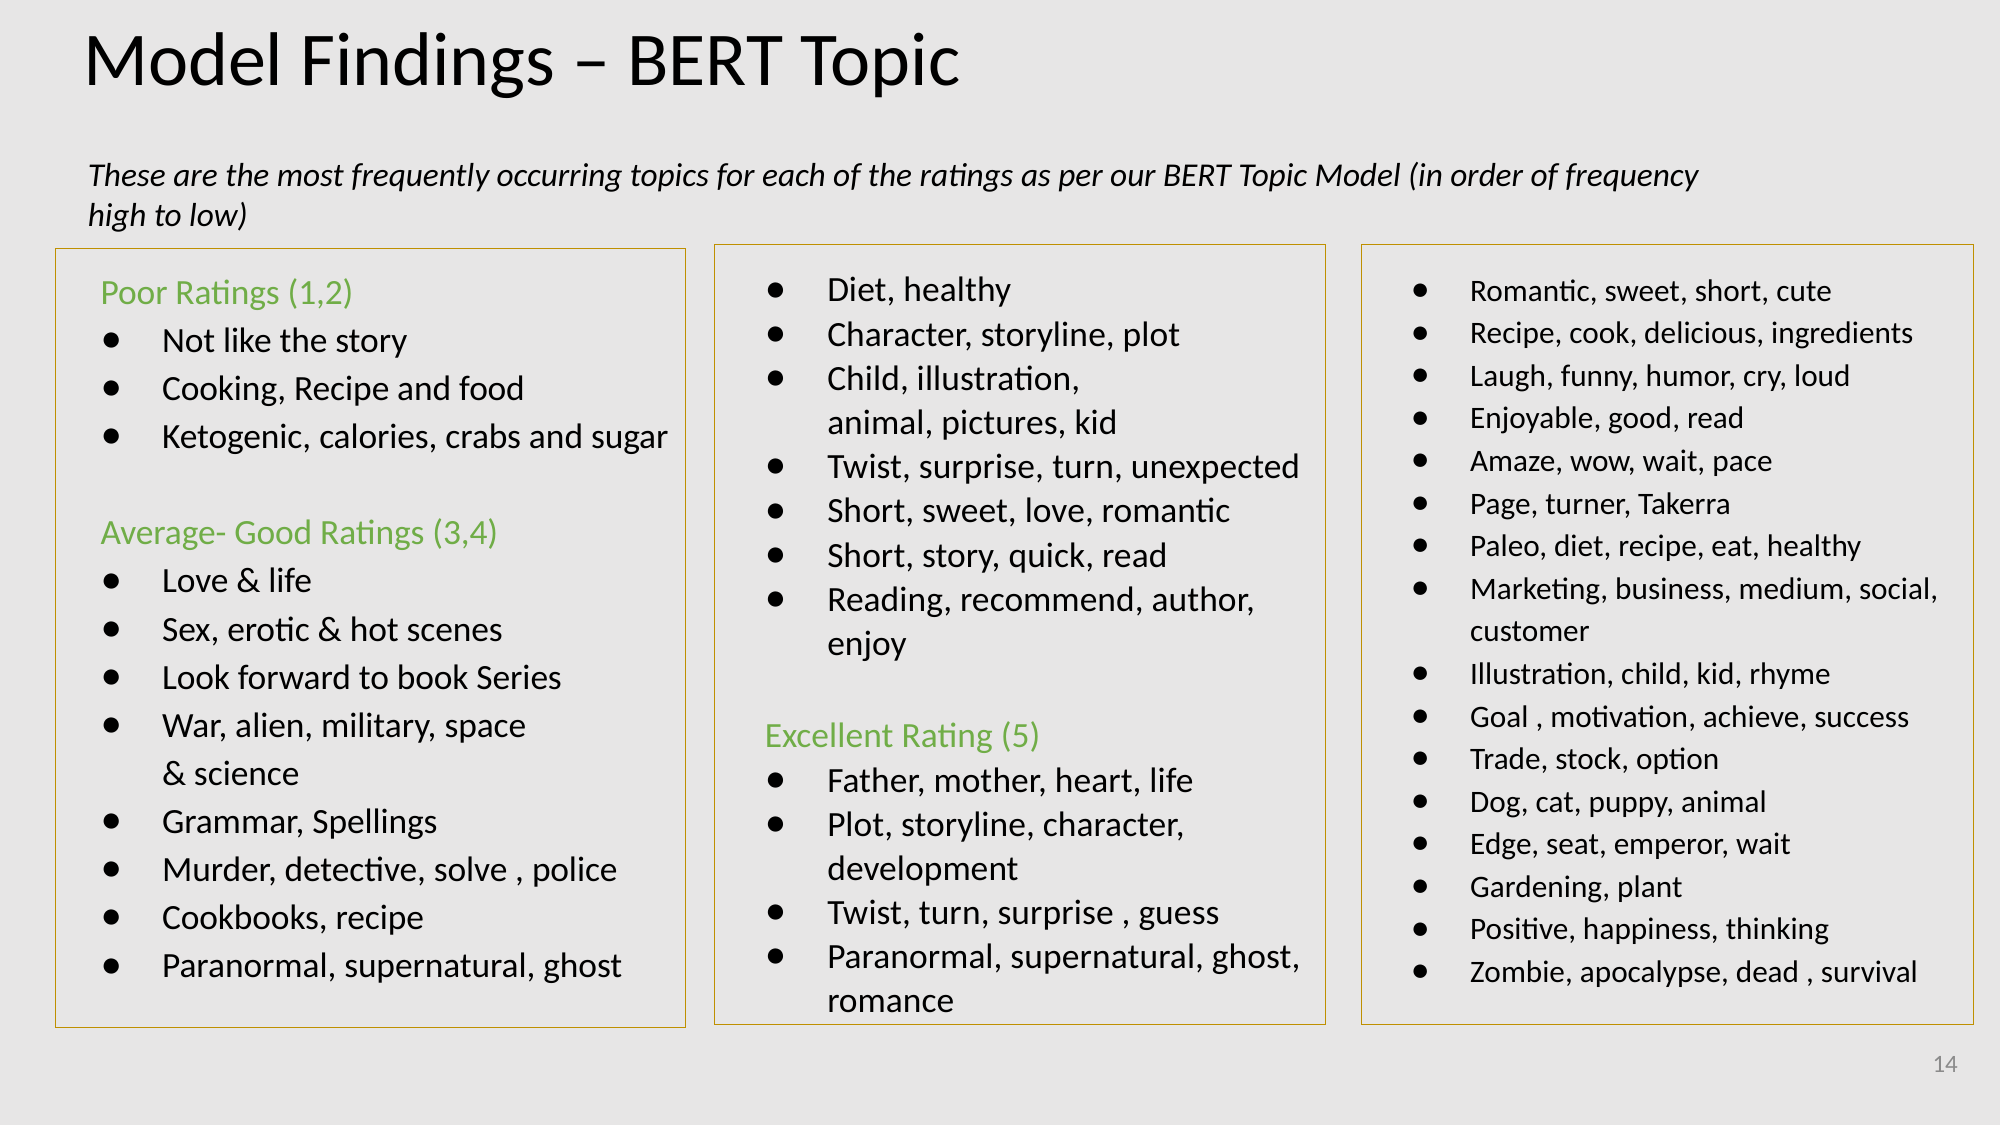

# Model Findings – BERT Topic
These are the most frequently occurring topics for each of the ratings as per our BERT Topic Model (in order of frequency high to low)
Diet, healthy
Character, storyline, plot
Child, illustration, animal, pictures, kid
Twist, surprise, turn, unexpected
Short, sweet, love, romantic
Short, story, quick, read
Reading, recommend, author, enjoy
Excellent Rating (5)
Father, mother, heart, life
Plot, storyline, character, development
Twist, turn, surprise , guess
Paranormal, supernatural, ghost, romance
Romantic, sweet, short, cute
Recipe, cook, delicious, ingredients
Laugh, funny, humor, cry, loud
Enjoyable, good, read
Amaze, wow, wait, pace
Page, turner, Takerra
Paleo, diet, recipe, eat, healthy
Marketing, business, medium, social, customer
Illustration, child, kid, rhyme
Goal , motivation, achieve, success
Trade, stock, option
Dog, cat, puppy, animal
Edge, seat, emperor, wait
Gardening, plant
Positive, happiness, thinking
Zombie, apocalypse, dead , survival
Poor Ratings (1,2)
Not like the story
Cooking, Recipe and food
Ketogenic, calories, crabs and sugar

Average- Good Ratings (3,4)
Love & life
Sex, erotic & hot scenes
Look forward to book Series
War, alien, military, space & science
Grammar, Spellings
Murder, detective, solve , police
Cookbooks, recipe
Paranormal, supernatural, ghost

14